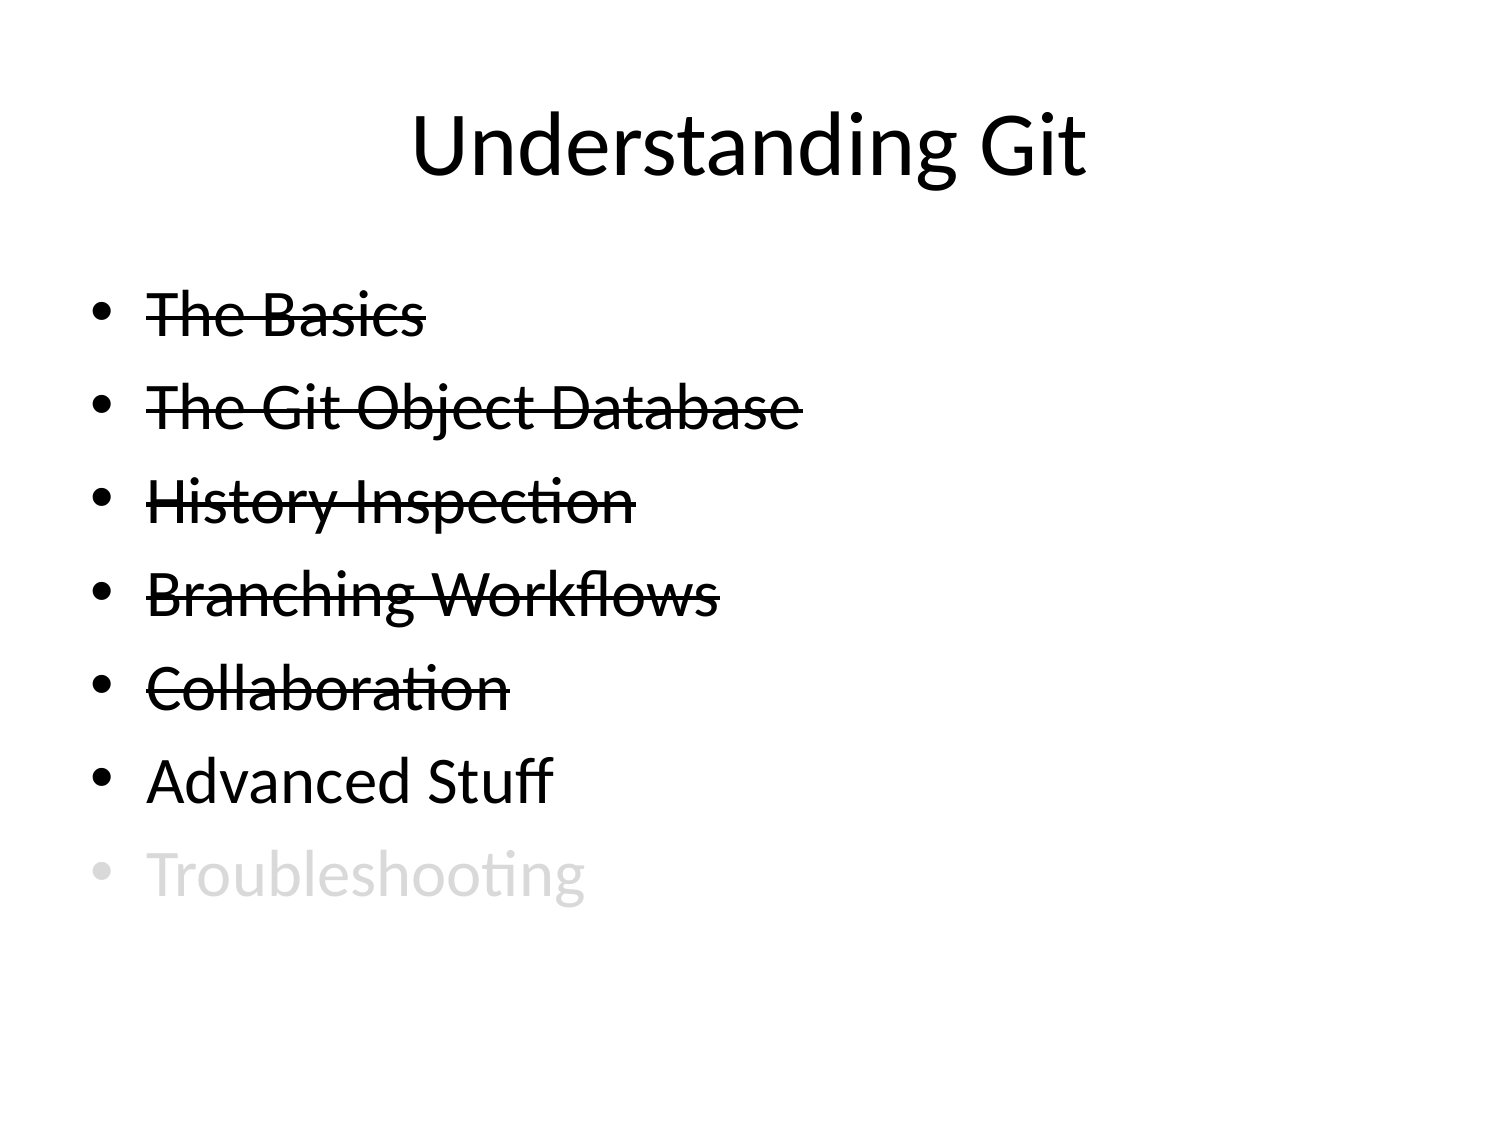

# Understanding Git
The Basics
The Git Object Database
History Inspection
Branching Workflows
Collaboration
Advanced Stuff
Troubleshooting